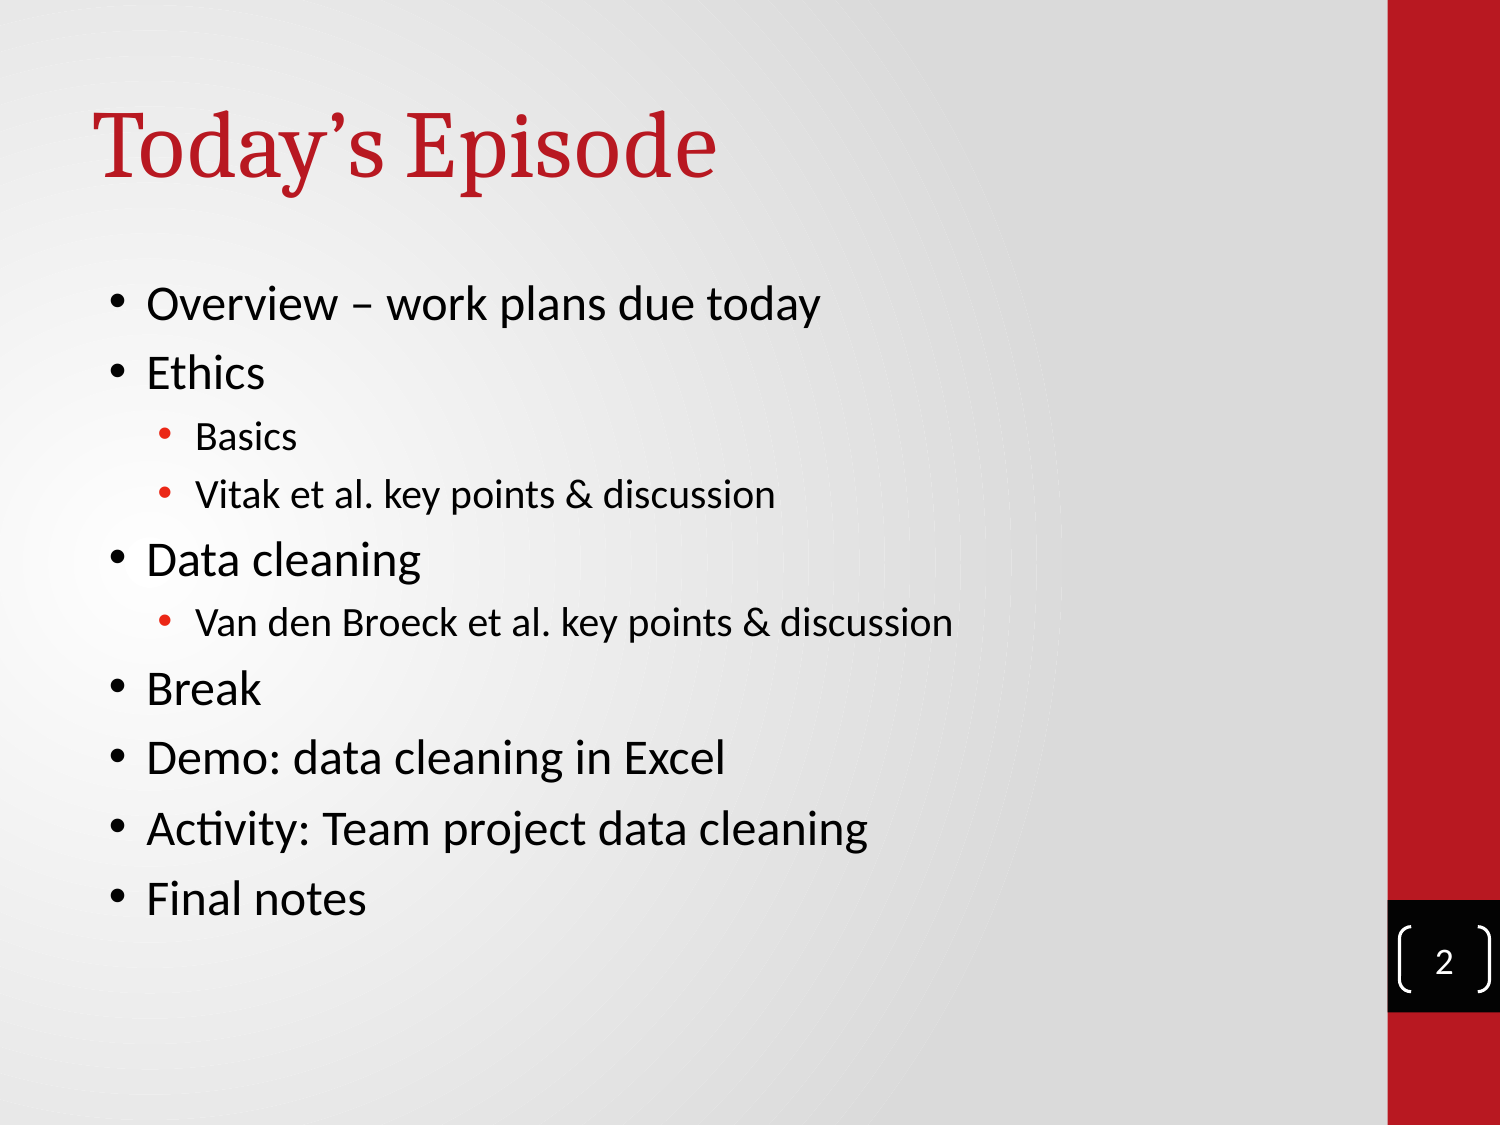

# Today’s Episode
Overview – work plans due today
Ethics
Basics
Vitak et al. key points & discussion
Data cleaning
Van den Broeck et al. key points & discussion
Break
Demo: data cleaning in Excel
Activity: Team project data cleaning
Final notes
2